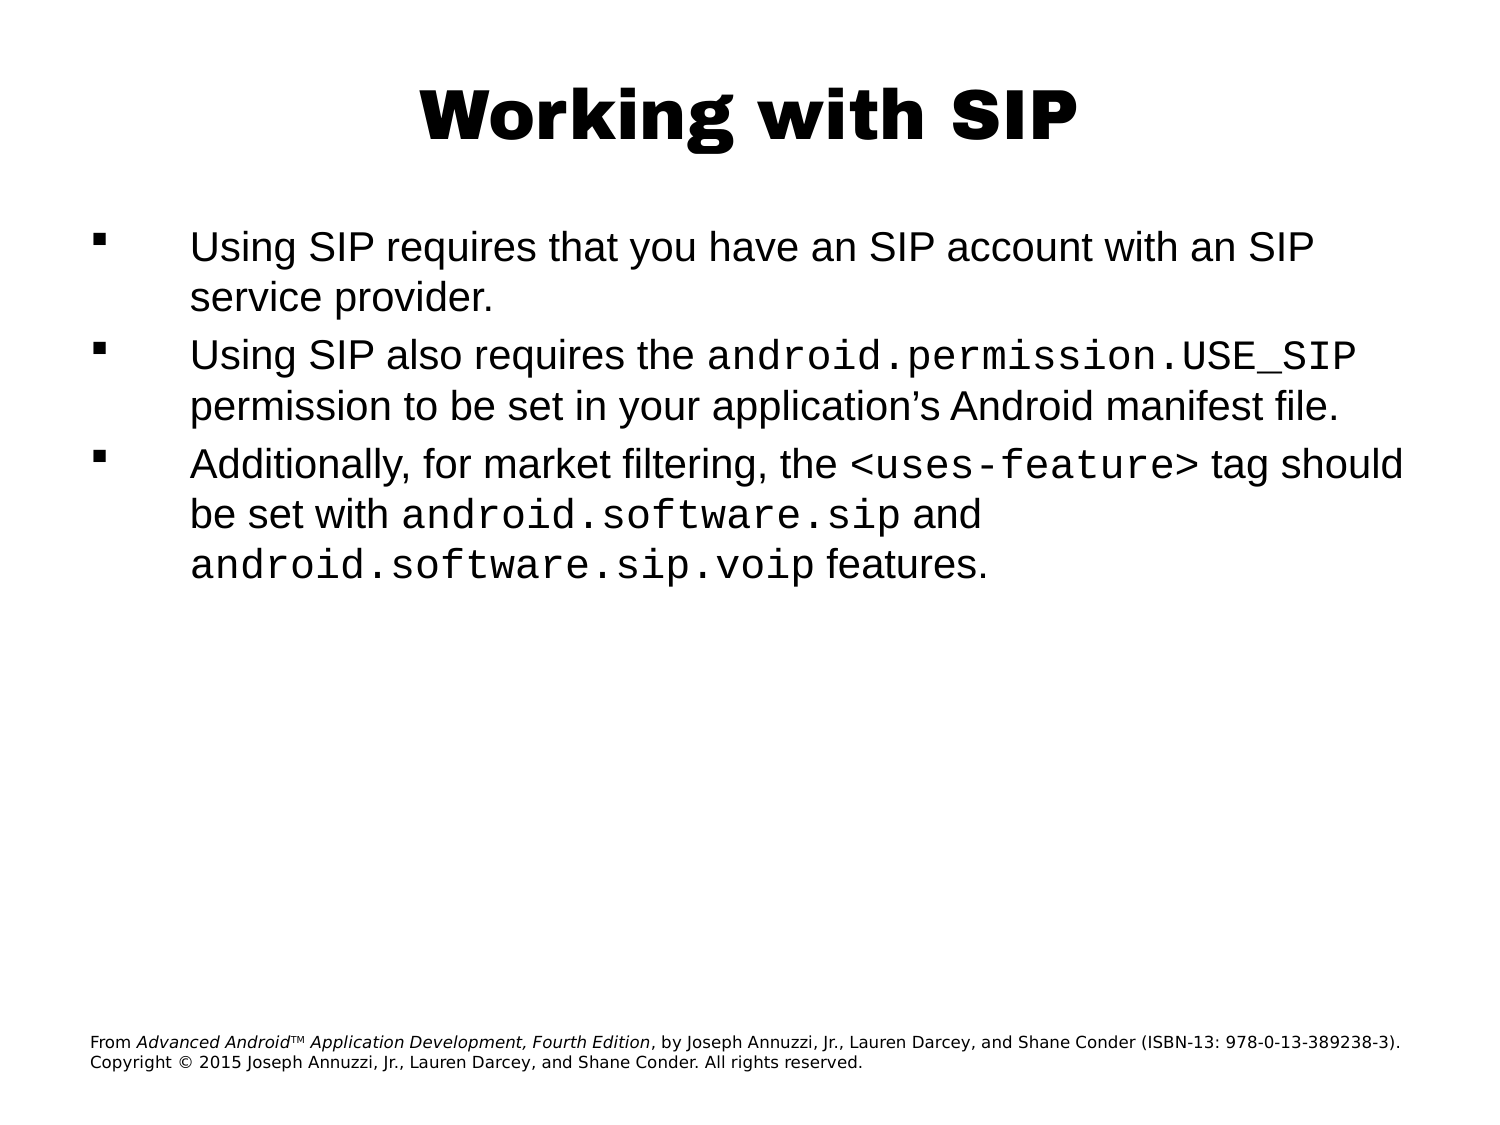

# Working with SIP
Using SIP requires that you have an SIP account with an SIP service provider.
Using SIP also requires the android.permission.USE_SIP permission to be set in your application’s Android manifest file.
Additionally, for market filtering, the <uses-feature> tag should be set with android.software.sip and android.software.sip.voip features.
From Advanced AndroidTM Application Development, Fourth Edition, by Joseph Annuzzi, Jr., Lauren Darcey, and Shane Conder (ISBN-13: 978-0-13-389238-3). Copyright © 2015 Joseph Annuzzi, Jr., Lauren Darcey, and Shane Conder. All rights reserved.